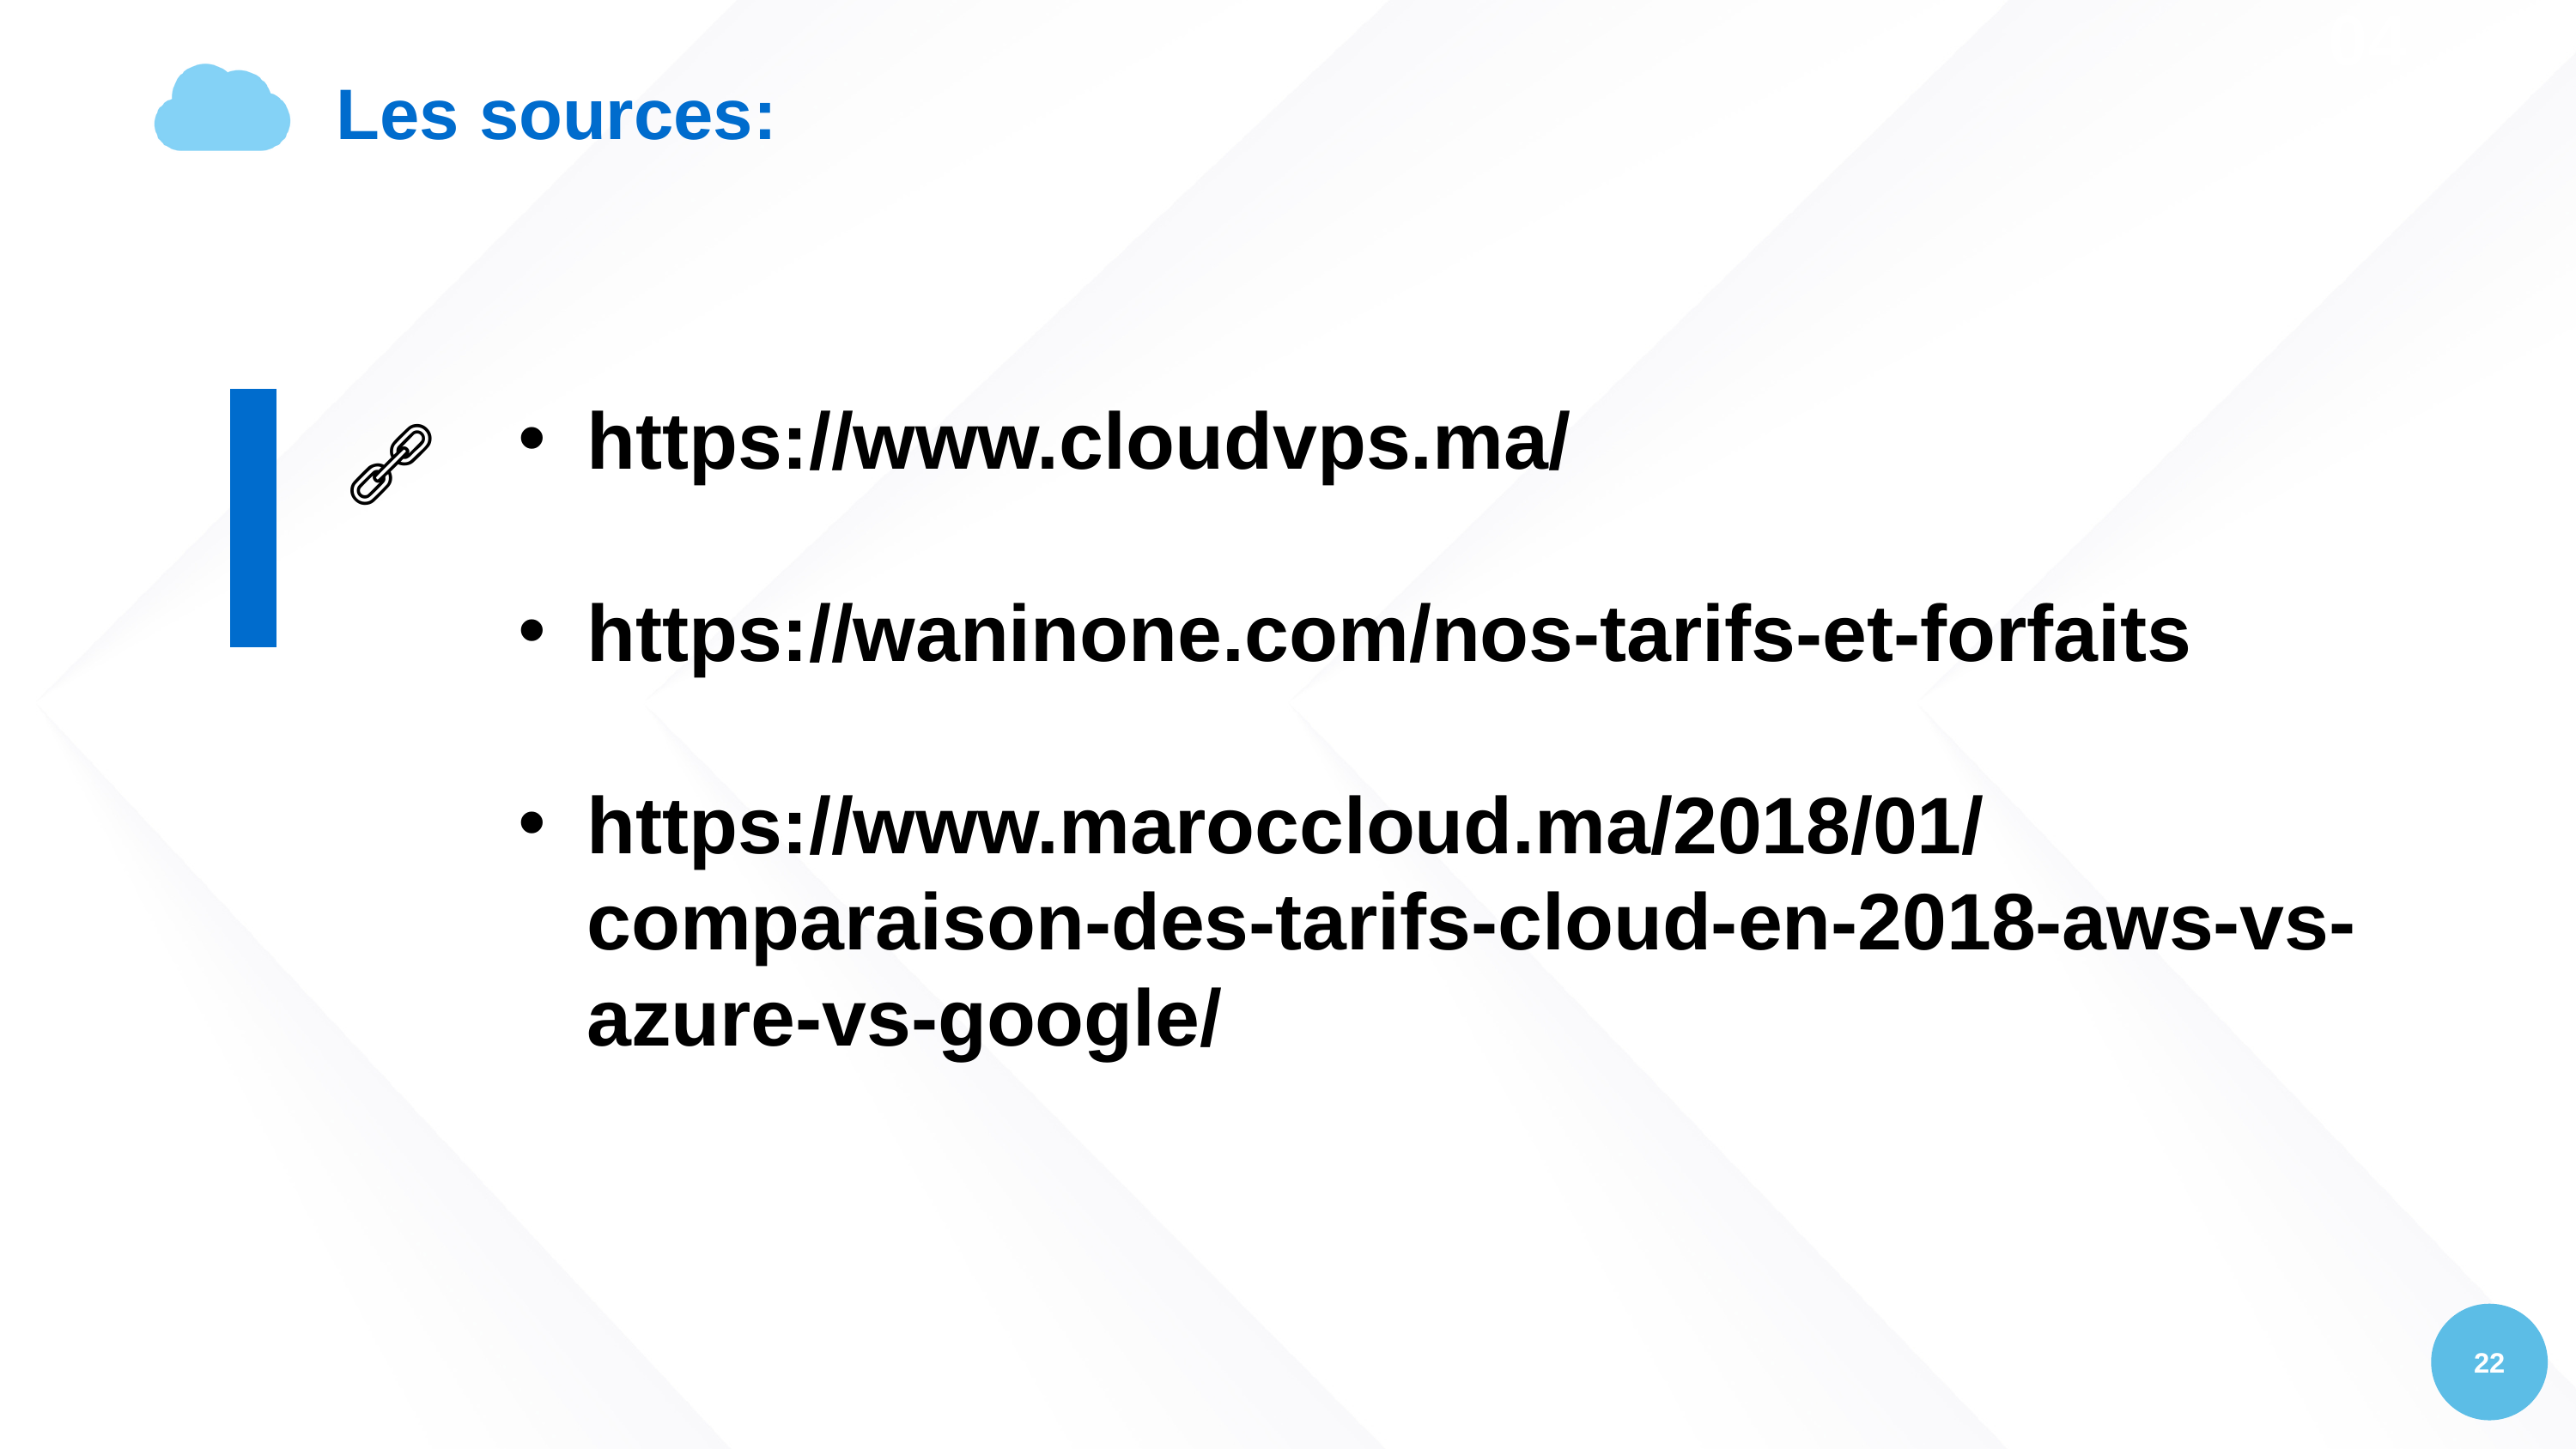

04

Les sources:
 🔗
https://www.cloudvps.ma/

https://waninone.com/nos-tarifs-et-forfaits

https://www.maroccloud.ma/2018/01/comparaison-des-tarifs-cloud-en-2018-aws-vs-azure-vs-google/

22